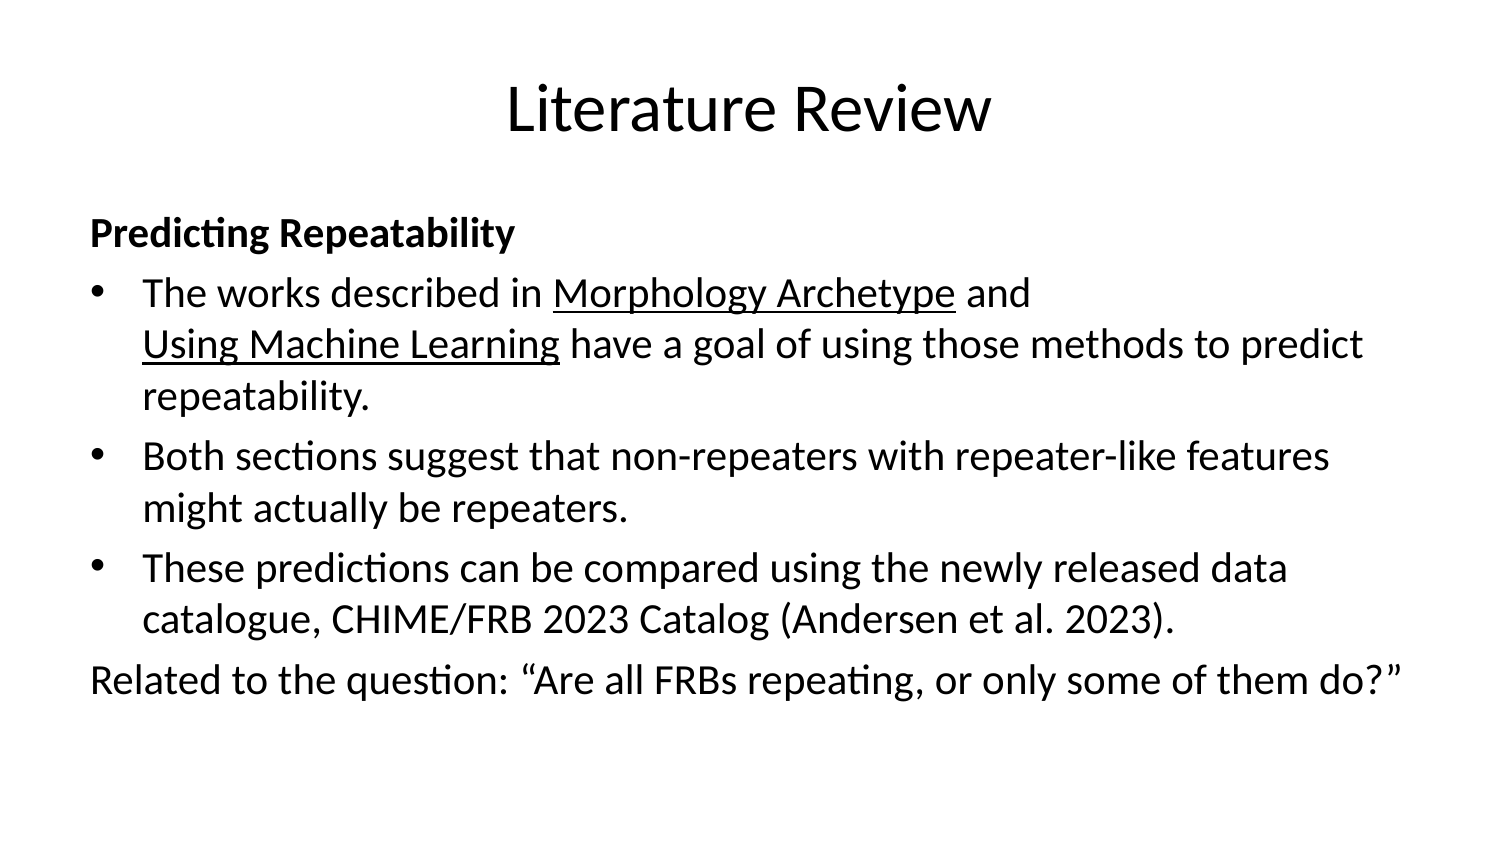

# Literature Review
Predicting Repeatability
The works described in Morphology Archetype and Using Machine Learning have a goal of using those methods to predict repeatability.
Both sections suggest that non-repeaters with repeater-like features might actually be repeaters.
These predictions can be compared using the newly released data catalogue, CHIME/FRB 2023 Catalog (Andersen et al. 2023).
Related to the question: “Are all FRBs repeating, or only some of them do?”